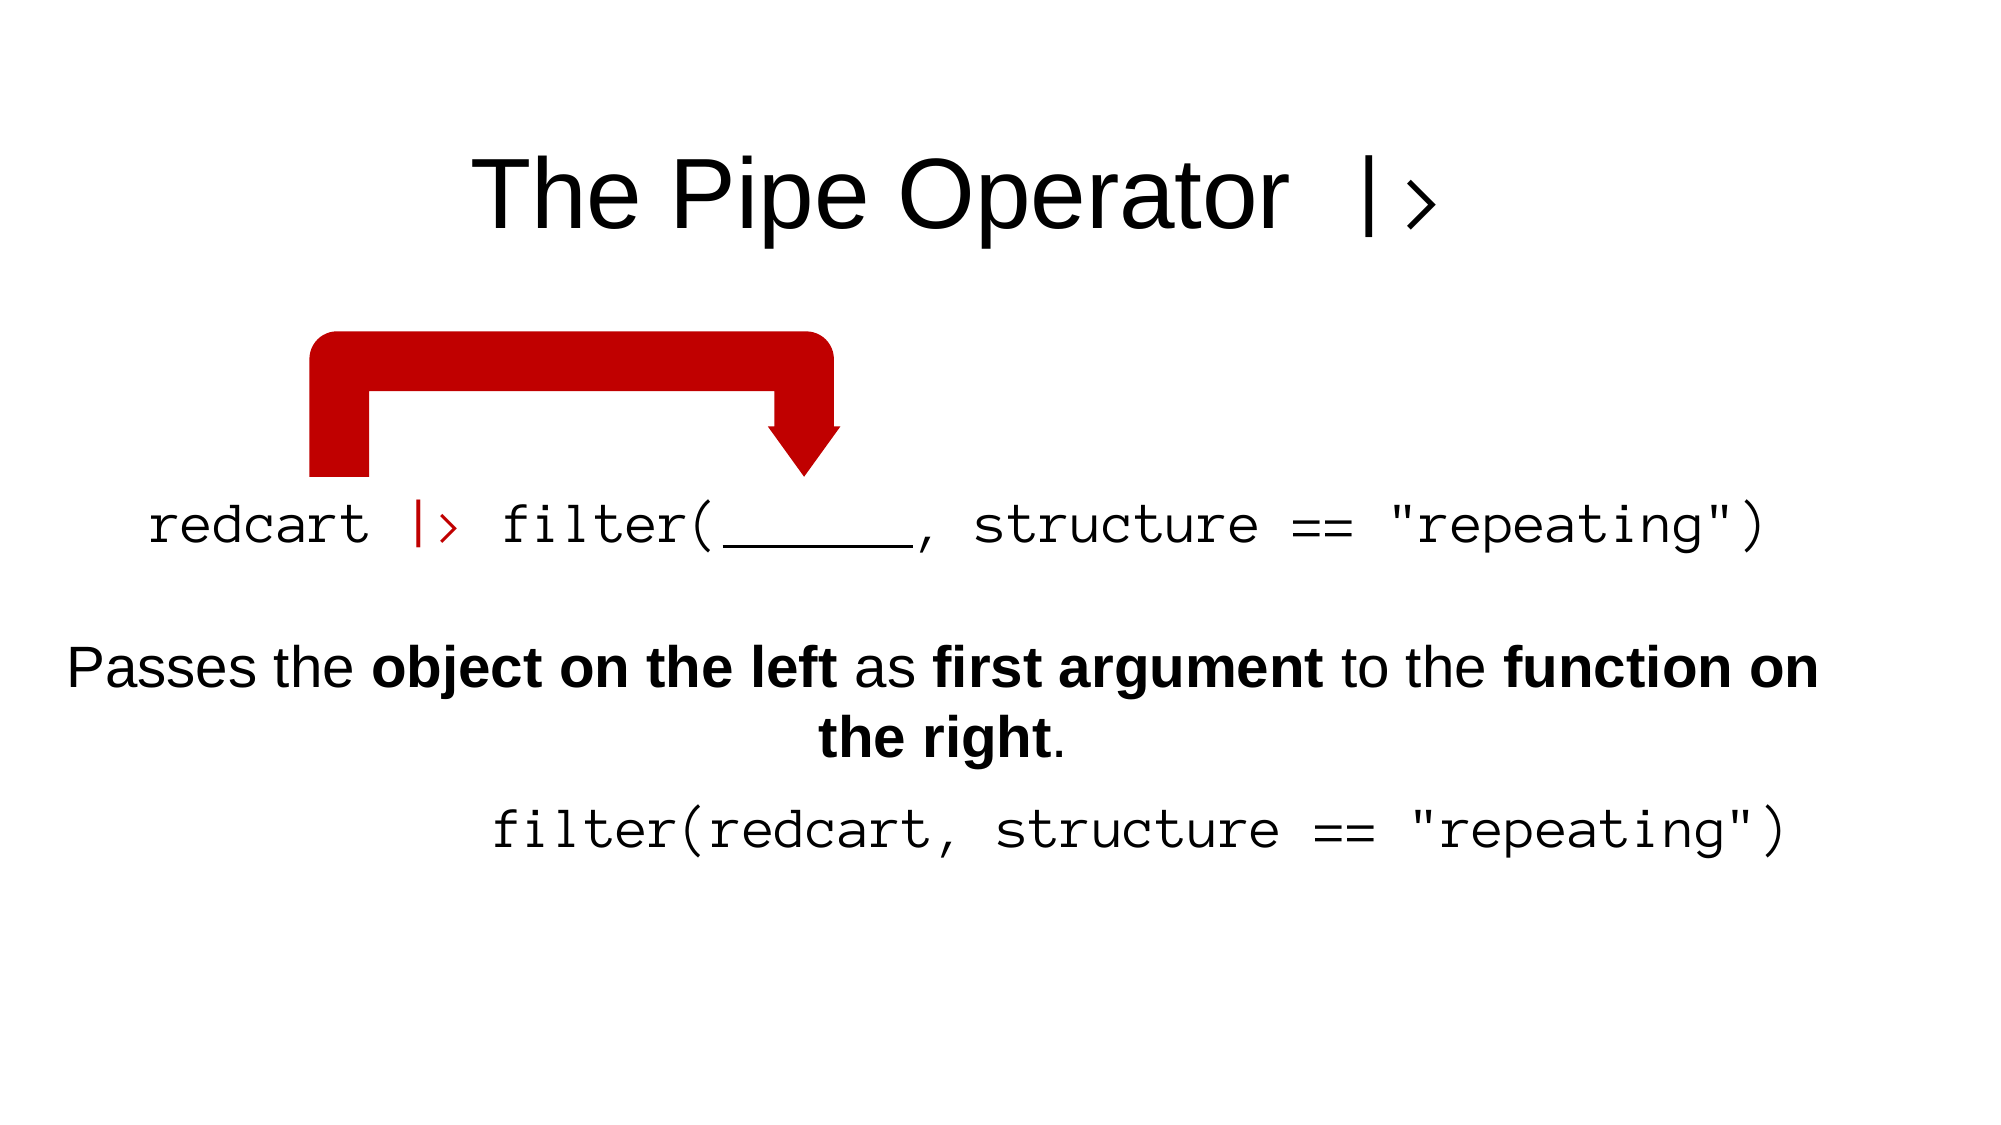

The Pipe Operator |>

  redcart |> filter(      , structure == "repeating")
Passes the object on the left as first argument to the function on the right.
             filter(redcart, structure == "repeating")